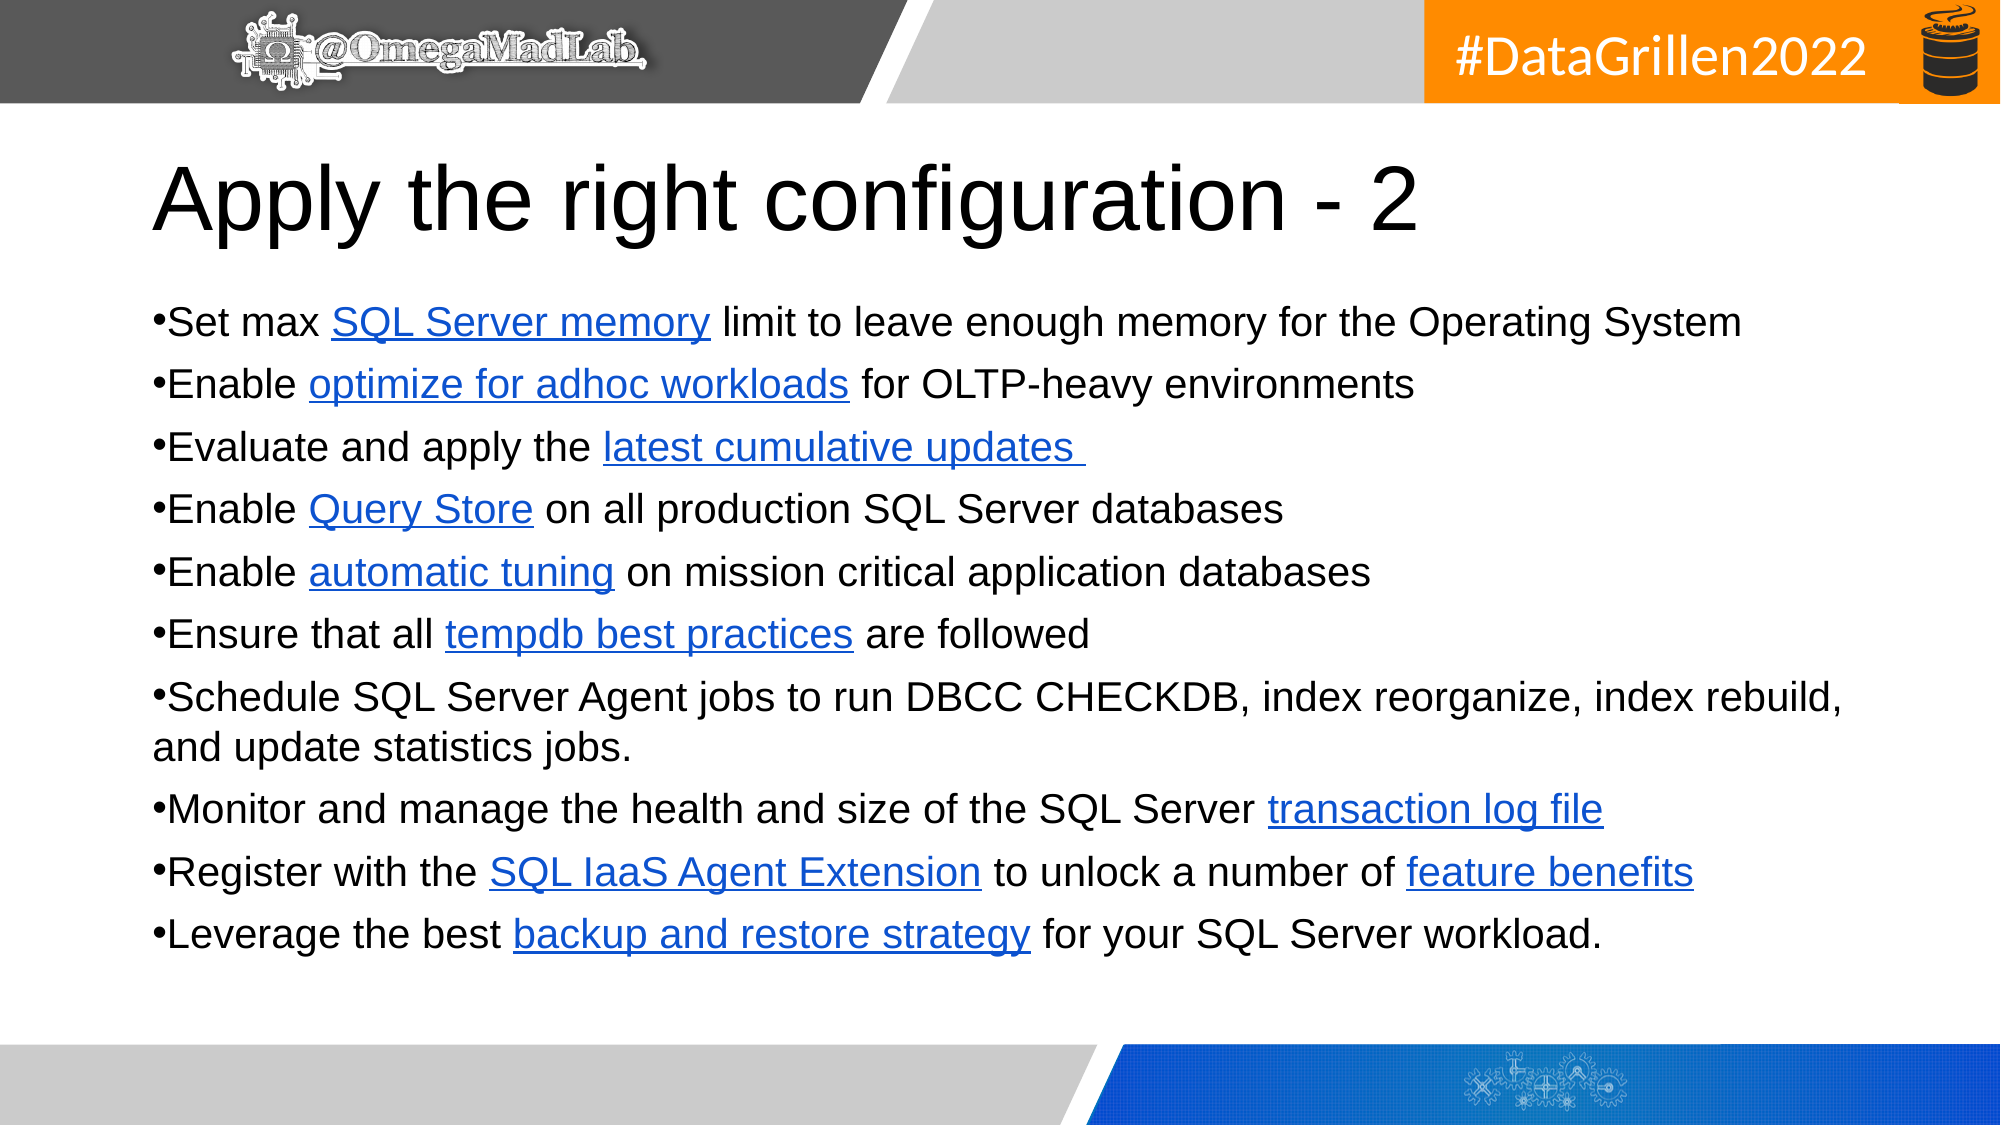

# Apply the right configuration - 2
Set max SQL Server memory limit to leave enough memory for the Operating System
Enable optimize for adhoc workloads for OLTP-heavy environments
Evaluate and apply the latest cumulative updates
Enable Query Store on all production SQL Server databases
Enable automatic tuning on mission critical application databases
Ensure that all tempdb best practices are followed
Schedule SQL Server Agent jobs to run DBCC CHECKDB, index reorganize, index rebuild, and update statistics jobs.
Monitor and manage the health and size of the SQL Server transaction log file
Register with the SQL IaaS Agent Extension to unlock a number of feature benefits
Leverage the best backup and restore strategy for your SQL Server workload.